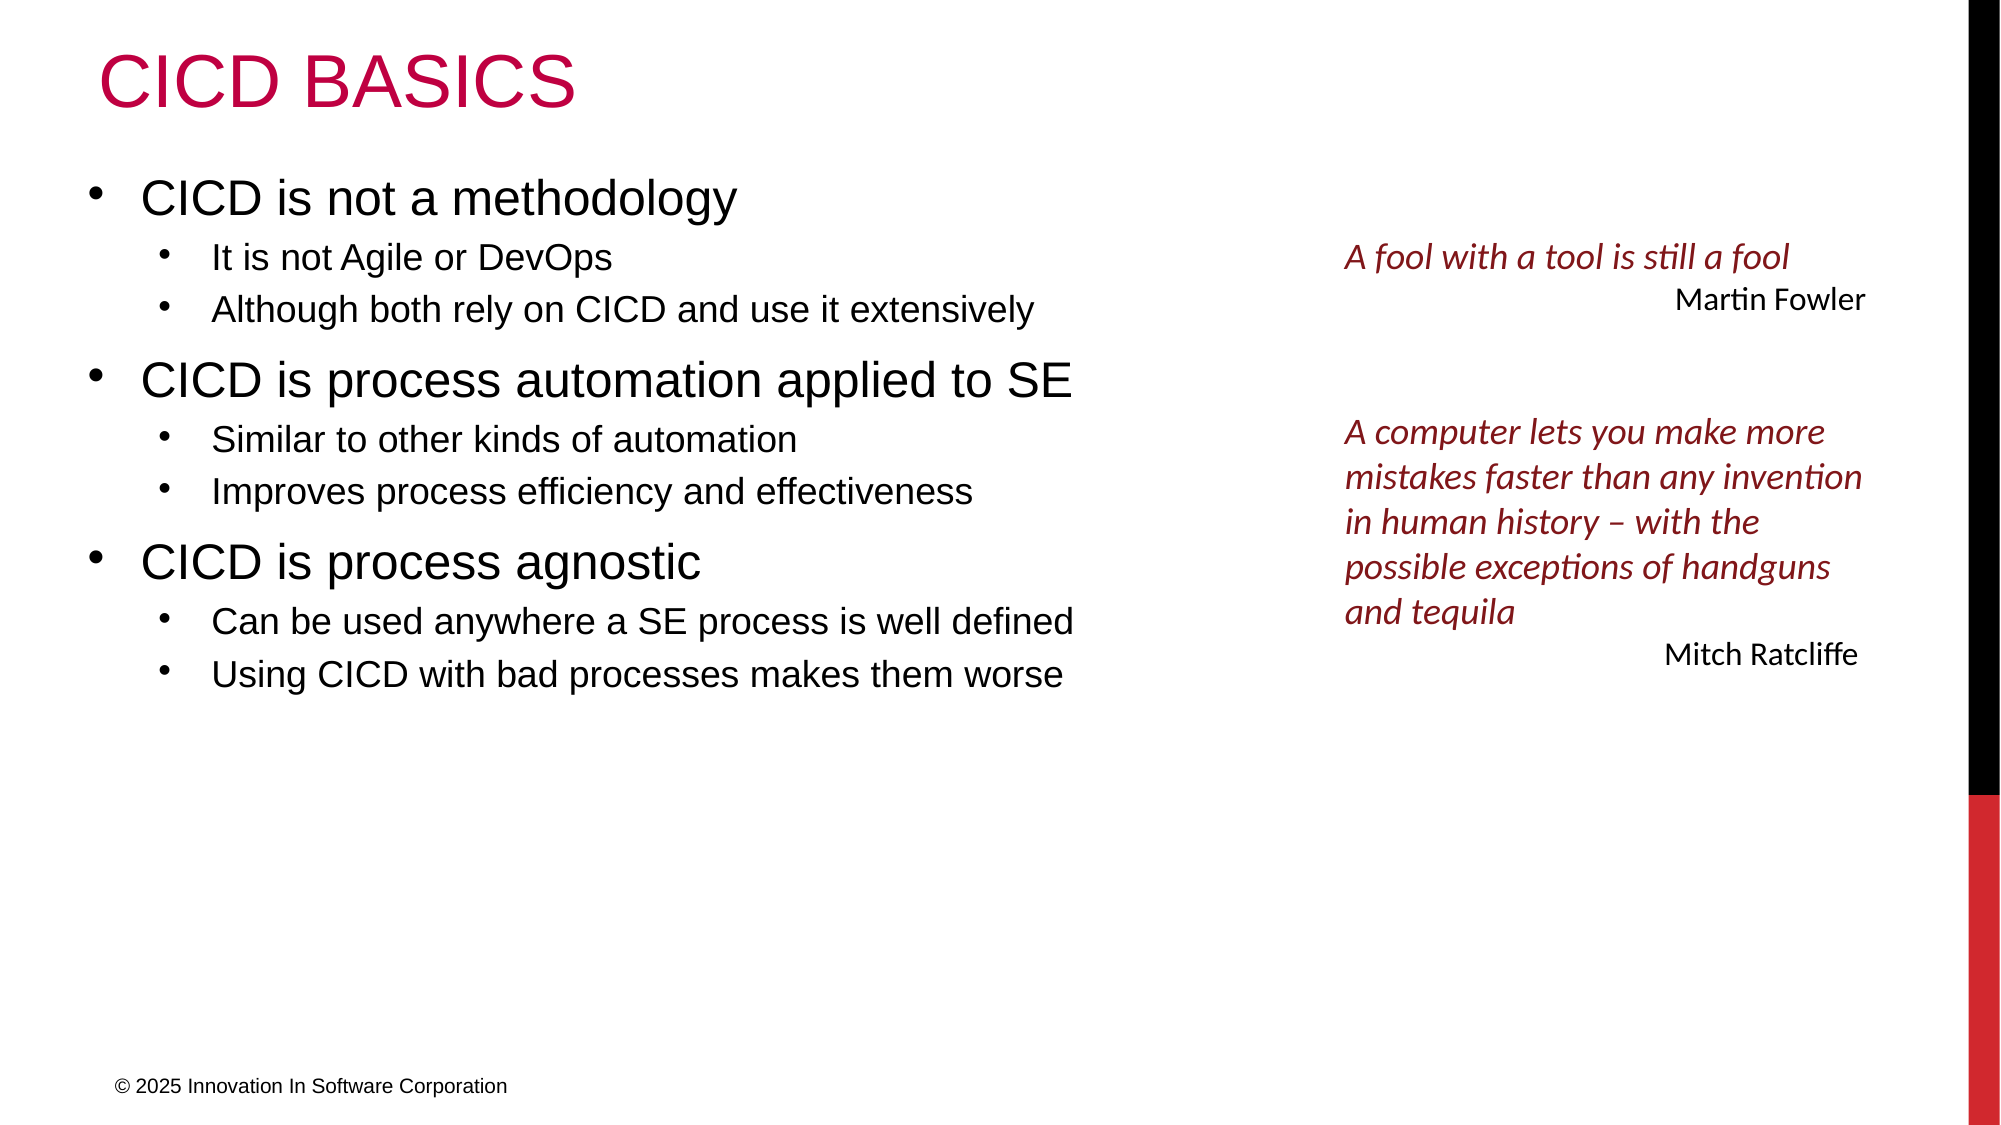

# Cicd basics
CICD is not a methodology
It is not Agile or DevOps
Although both rely on CICD and use it extensively
CICD is process automation applied to SE
Similar to other kinds of automation
Improves process efficiency and effectiveness
CICD is process agnostic
Can be used anywhere a SE process is well defined
Using CICD with bad processes makes them worse

A fool with a tool is still a fool
Martin Fowler

A computer lets you make more mistakes faster than any invention in human history – with the possible exceptions of handguns and tequila
Mitch Ratcliffe

© 2025 Innovation In Software Corporation